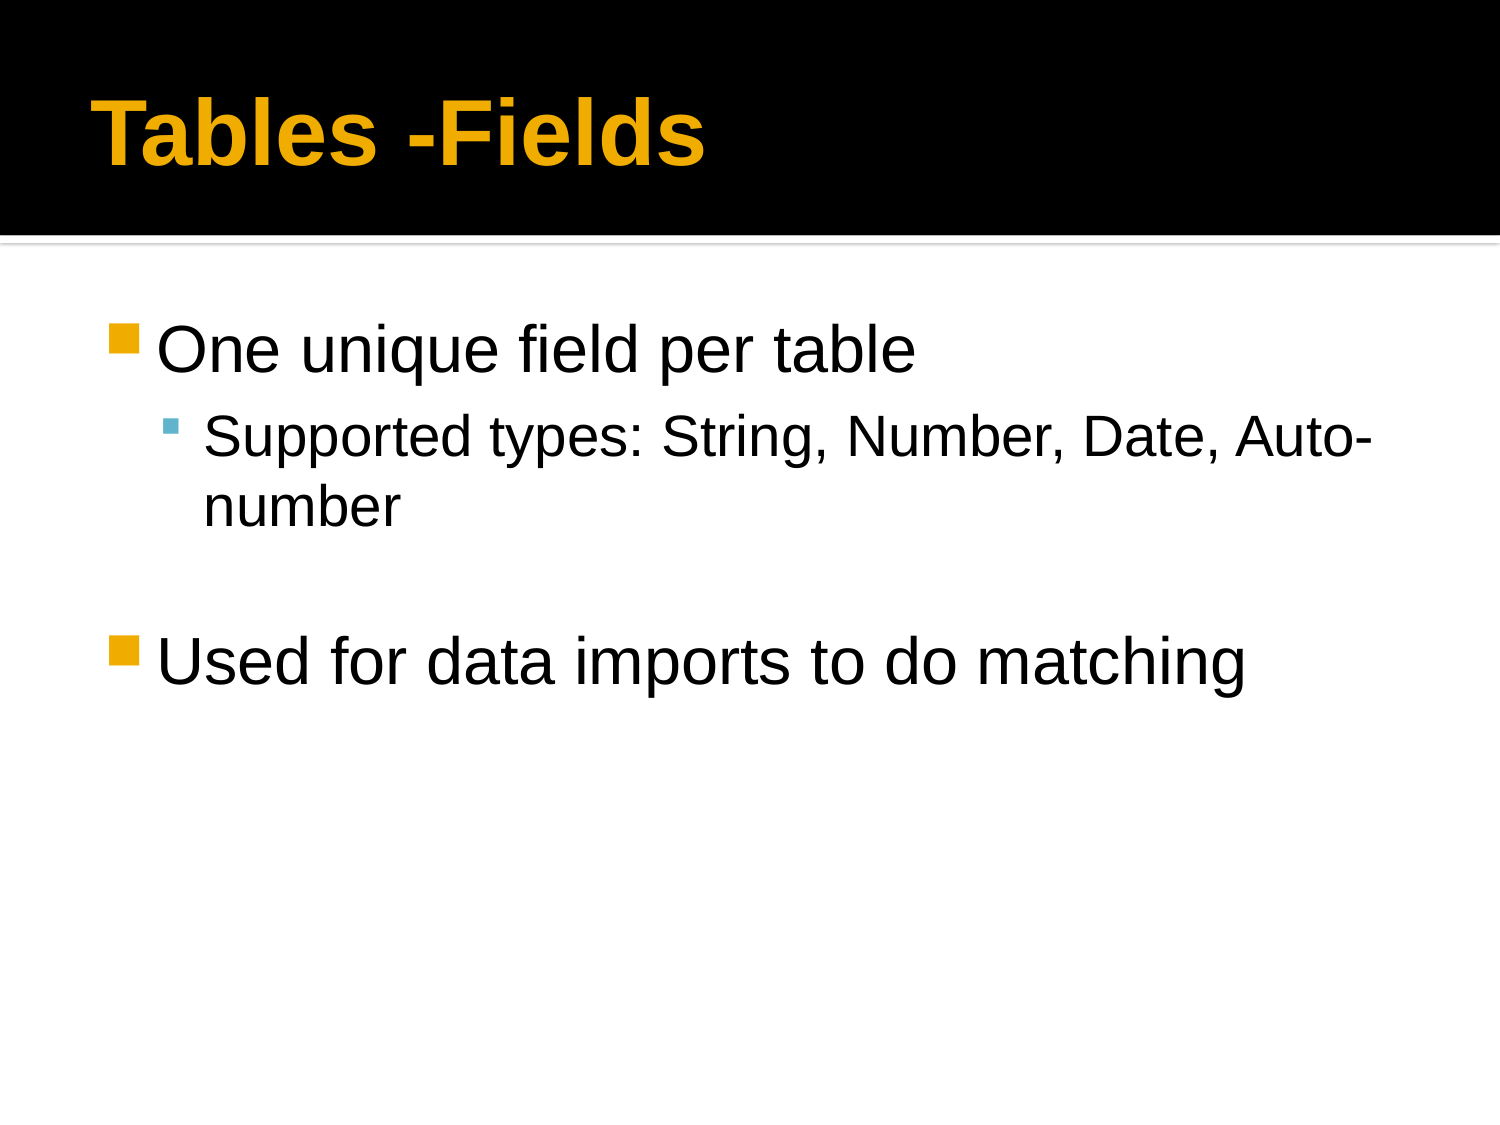

# Tables -Fields
One unique field per table
Supported types: String, Number, Date, Auto-number

Used for data imports to do matching